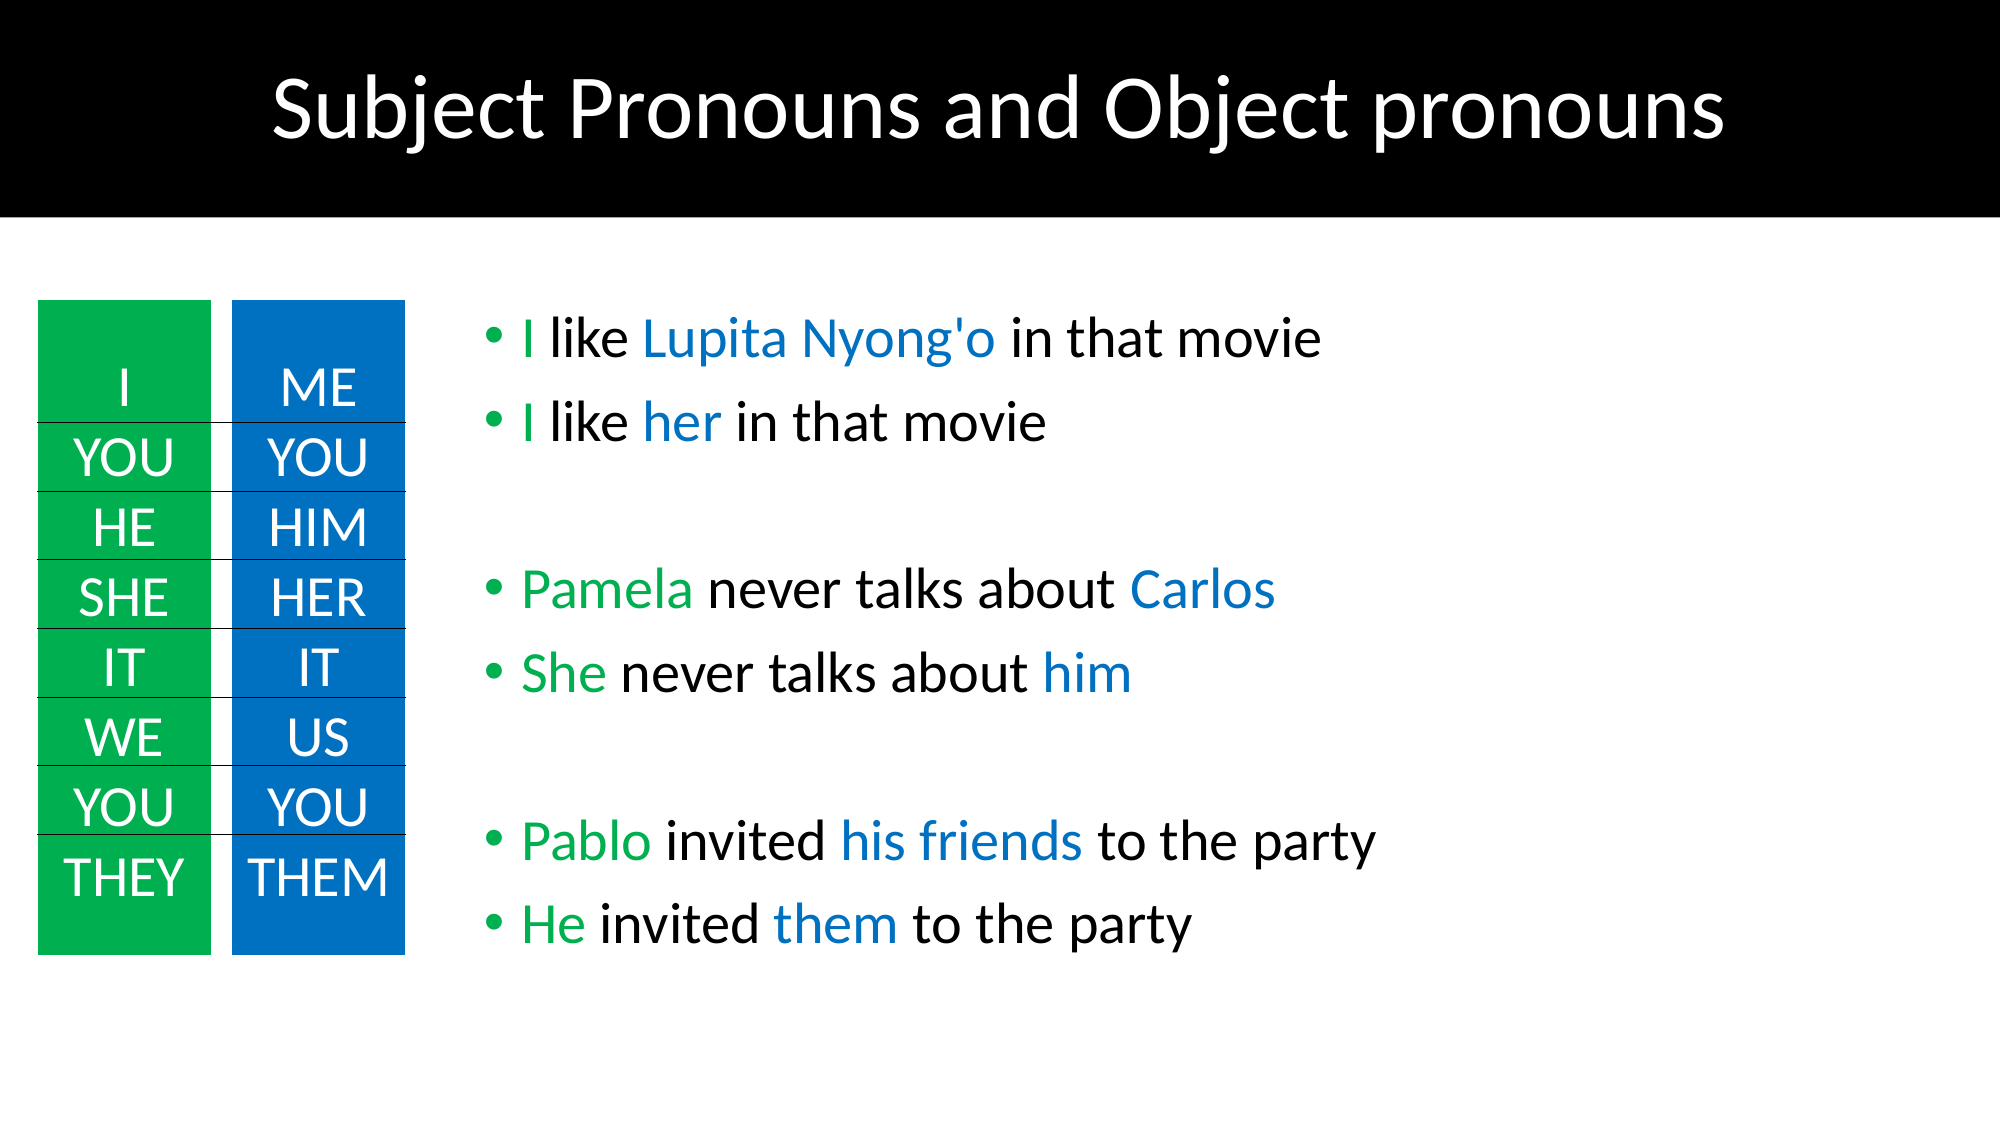

# Subject Pronouns and Object pronouns
I
YOU
HE SHE IT
WE YOU THEY
ME
YOU
HIM
HER
IT
US
YOU
THEM
I like Lupita Nyong'o in that movie
I like her in that movie

Pamela never talks about Carlos
She never talks about him

Pablo invited his friends to the party
He invited them to the party